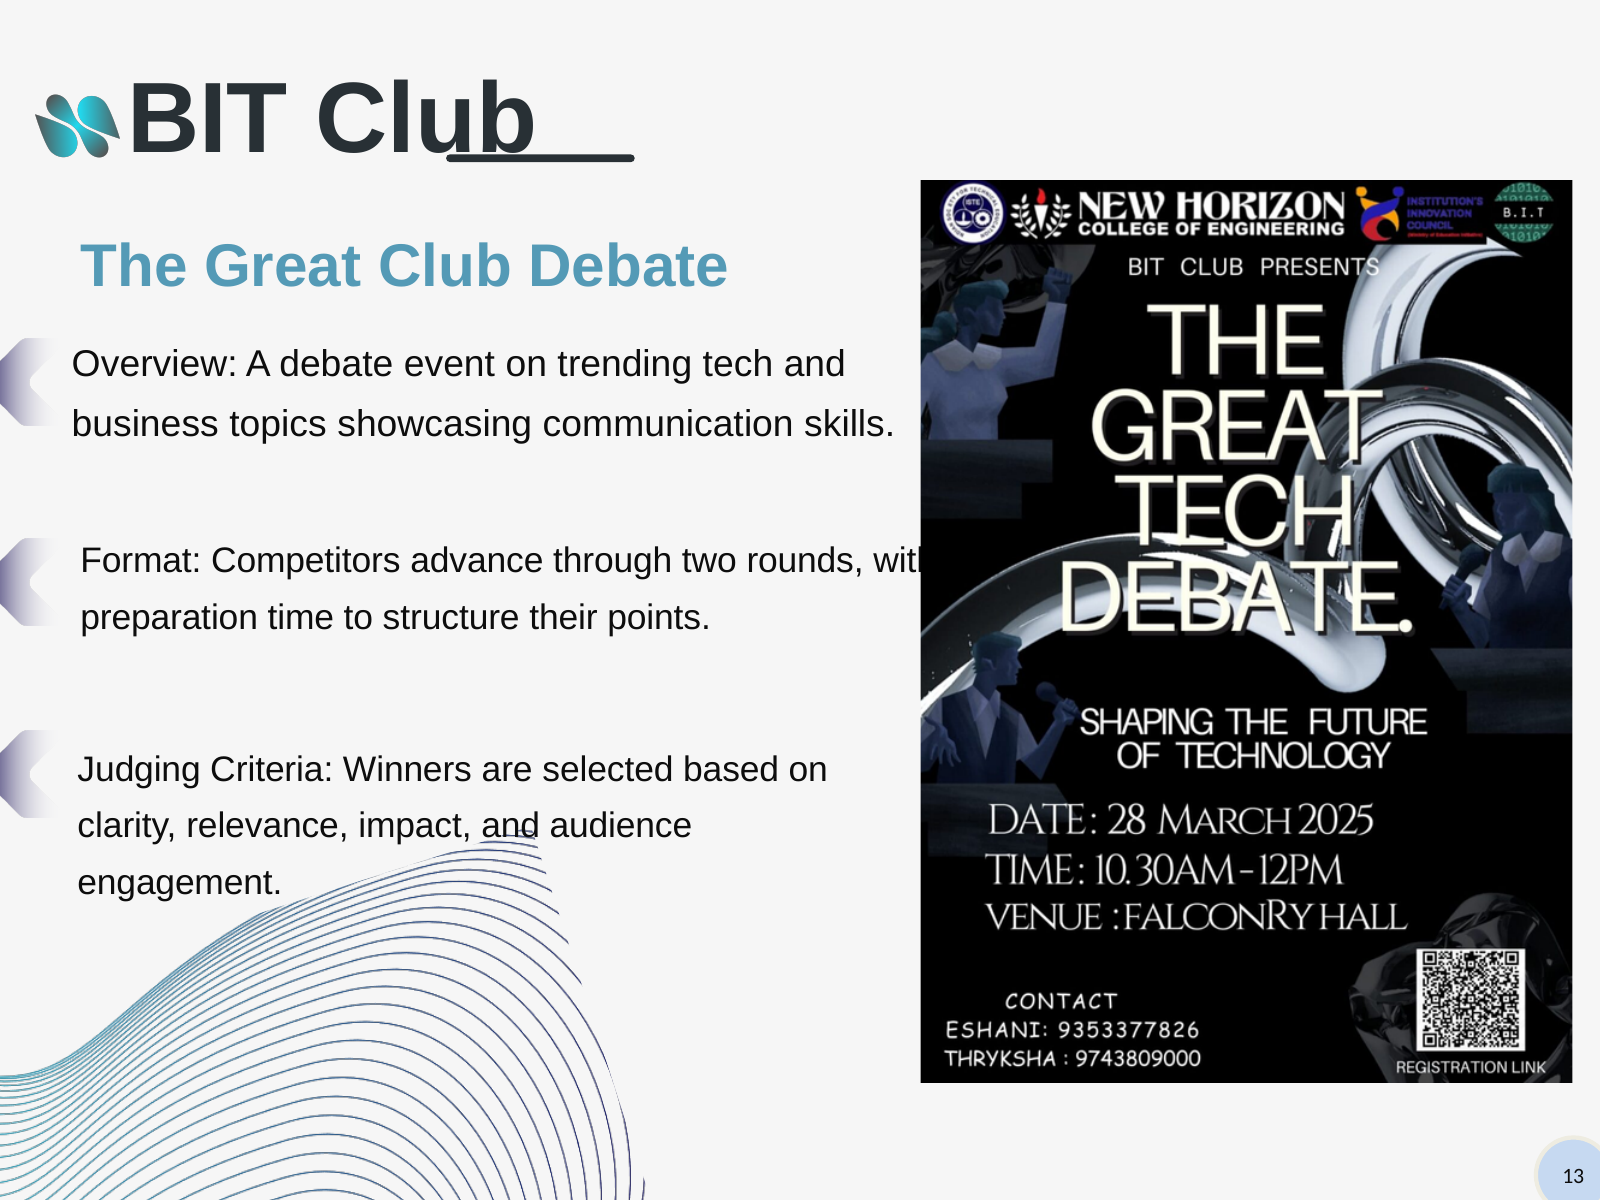

BIT Club

The Great Club Debate
Overview: A debate event on trending tech and business topics showcasing communication skills.

Format: Competitors advance through two rounds, with preparation time to structure their points.

Judging Criteria: Winners are selected based on clarity, relevance, impact, and audience engagement.

13